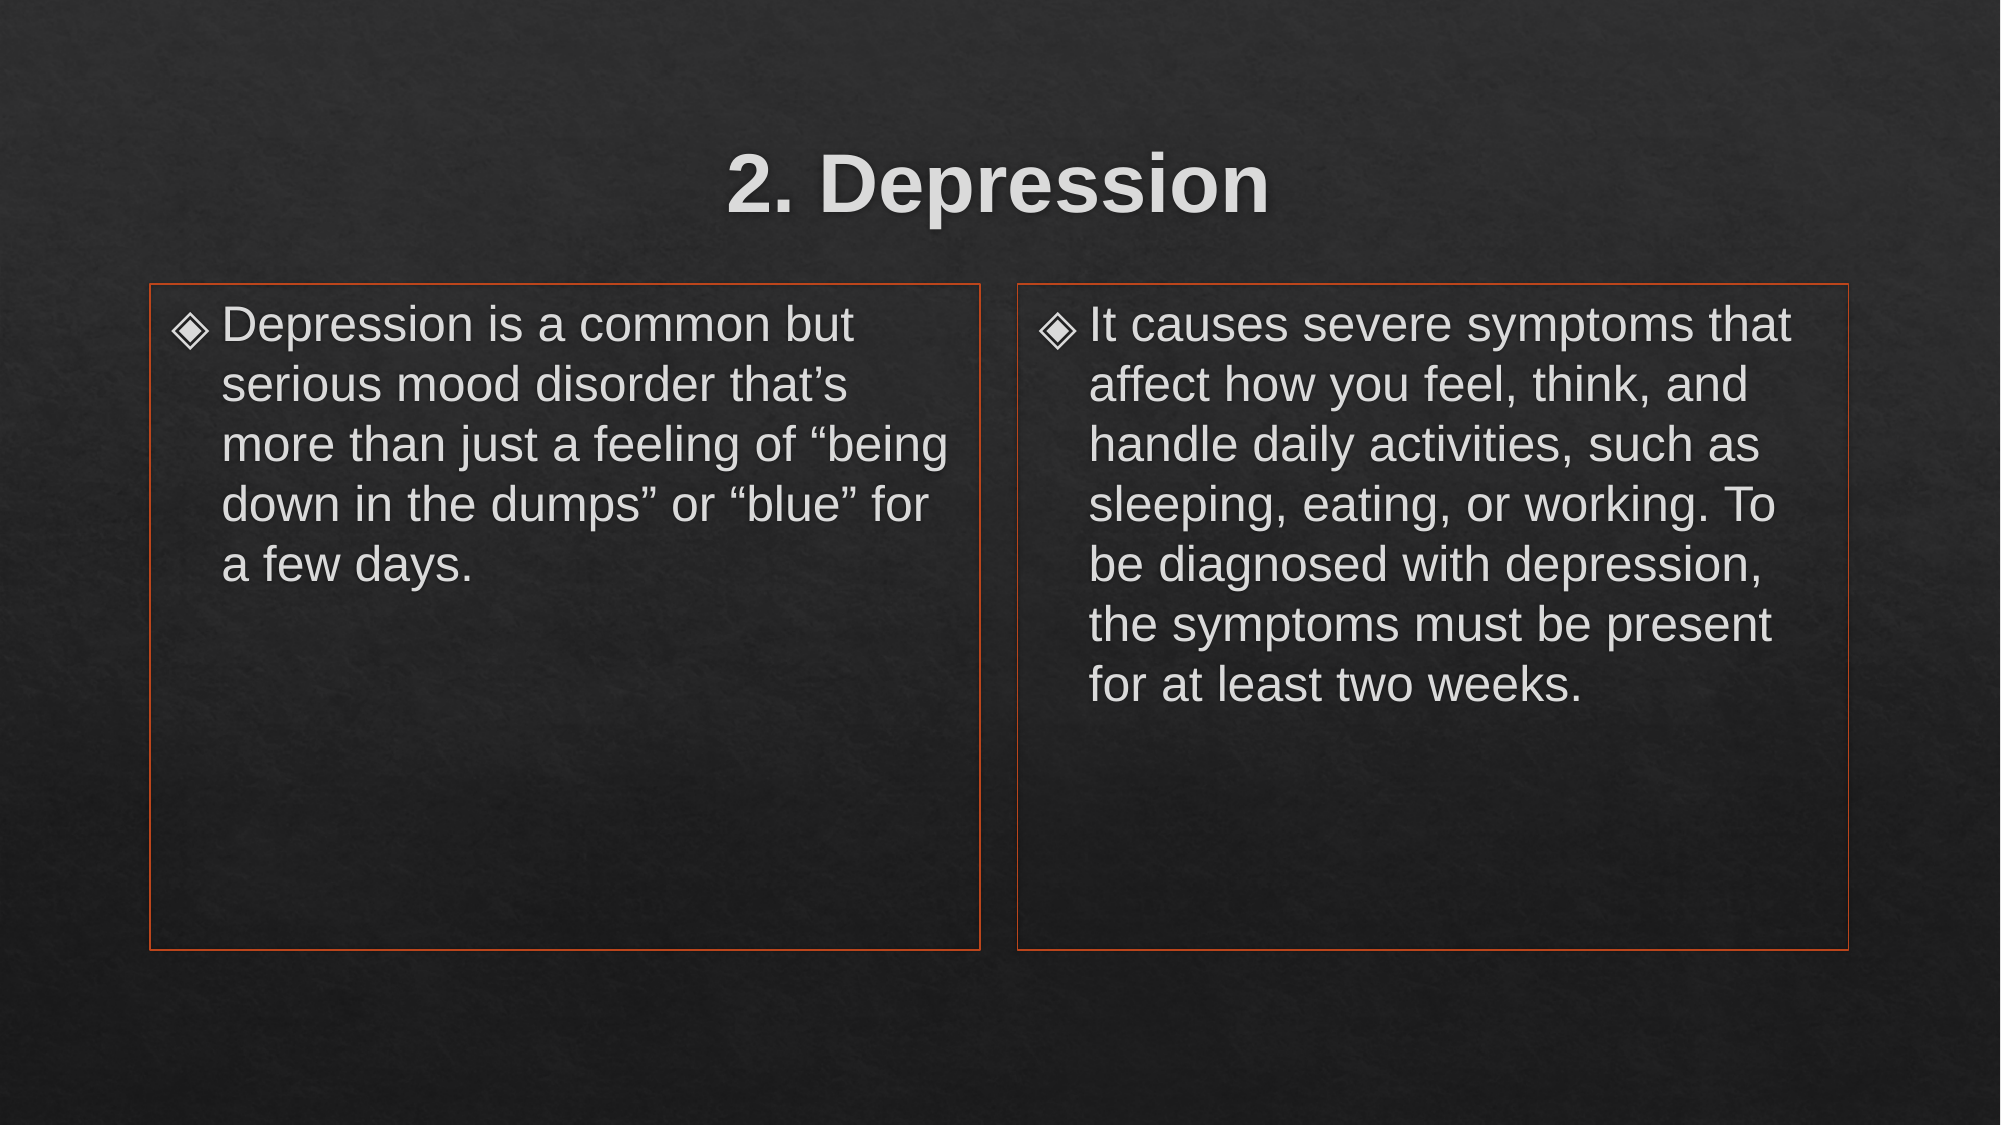

# 2. Depression
Depression is a common but serious mood disorder that’s more than just a feeling of “being down in the dumps” or “blue” for a few days.
It causes severe symptoms that affect how you feel, think, and handle daily activities, such as sleeping, eating, or working. To be diagnosed with depression, the symptoms must be present for at least two weeks.